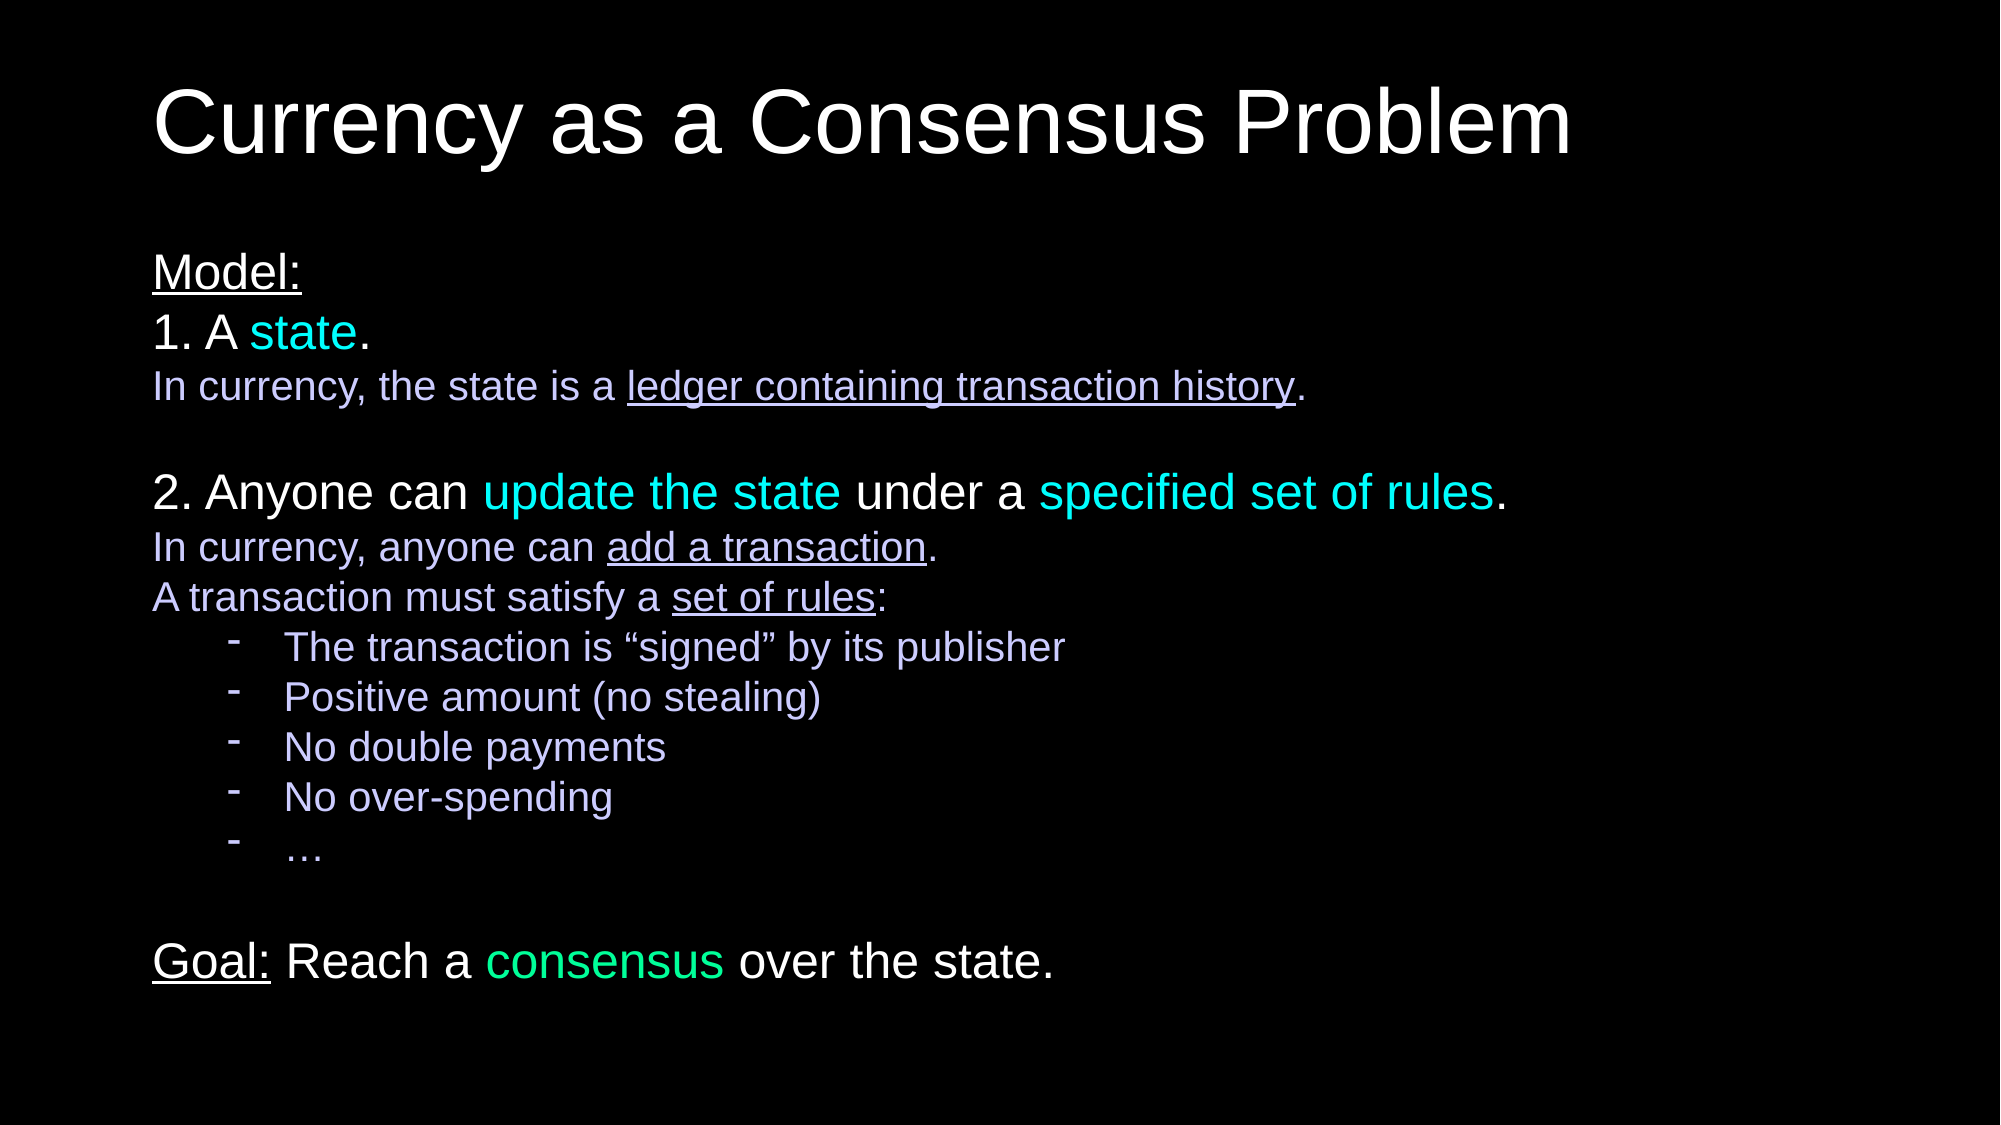

# Currency as a Consensus Problem
Model:
1. A state.
In currency, the state is a ledger containing transaction history.

2. Anyone can update the state under a specified set of rules.
In currency, anyone can add a transaction.
A transaction must satisfy a set of rules:
The transaction is “signed” by its publisher
Positive amount (no stealing)
No double payments
No over-spending
…
Goal: Reach a consensus over the state.